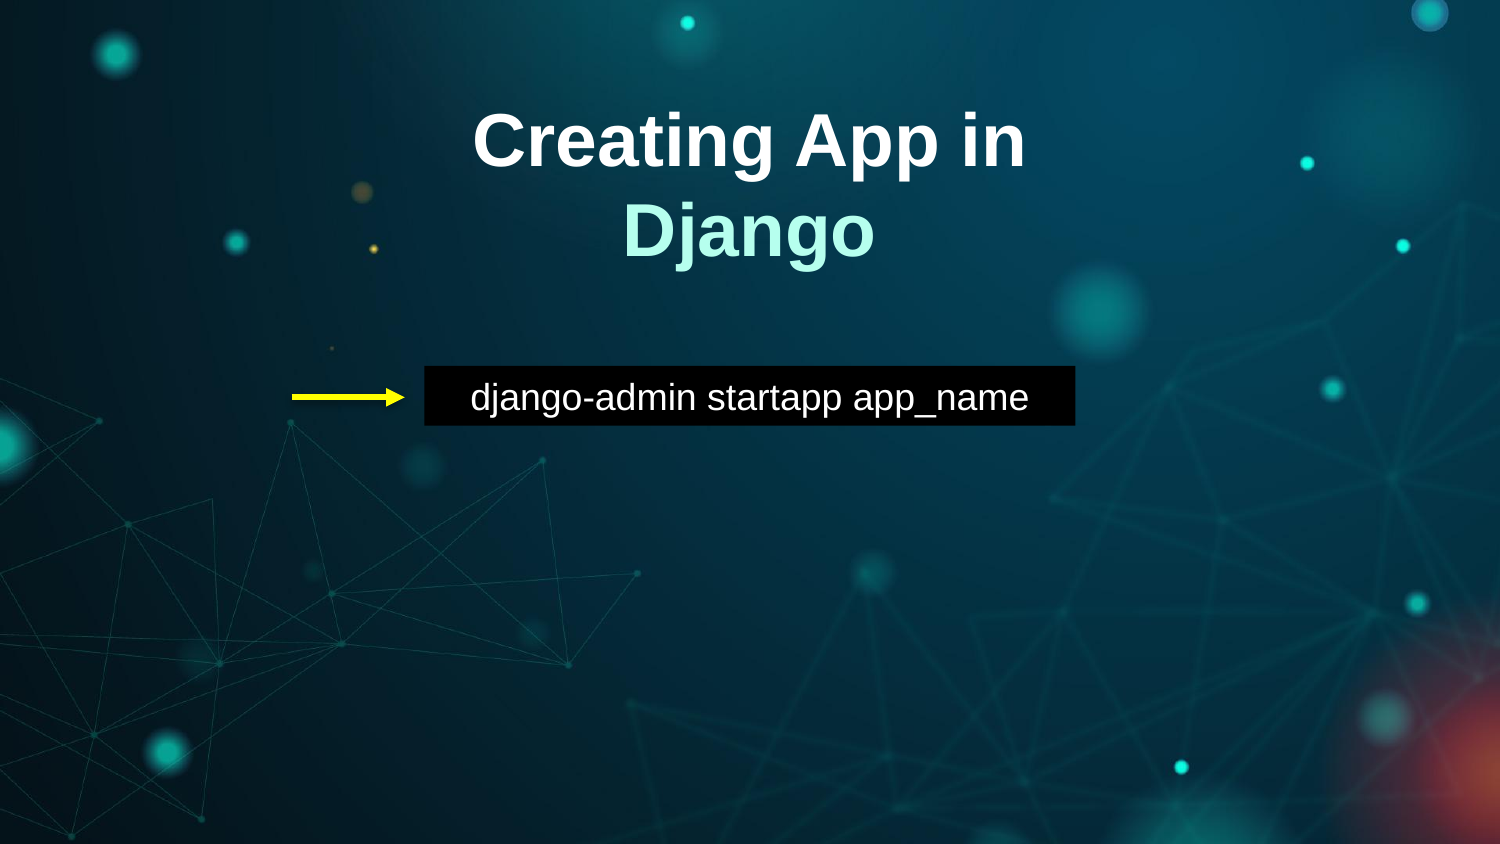

# Creating App in Django
django-admin startapp app_name